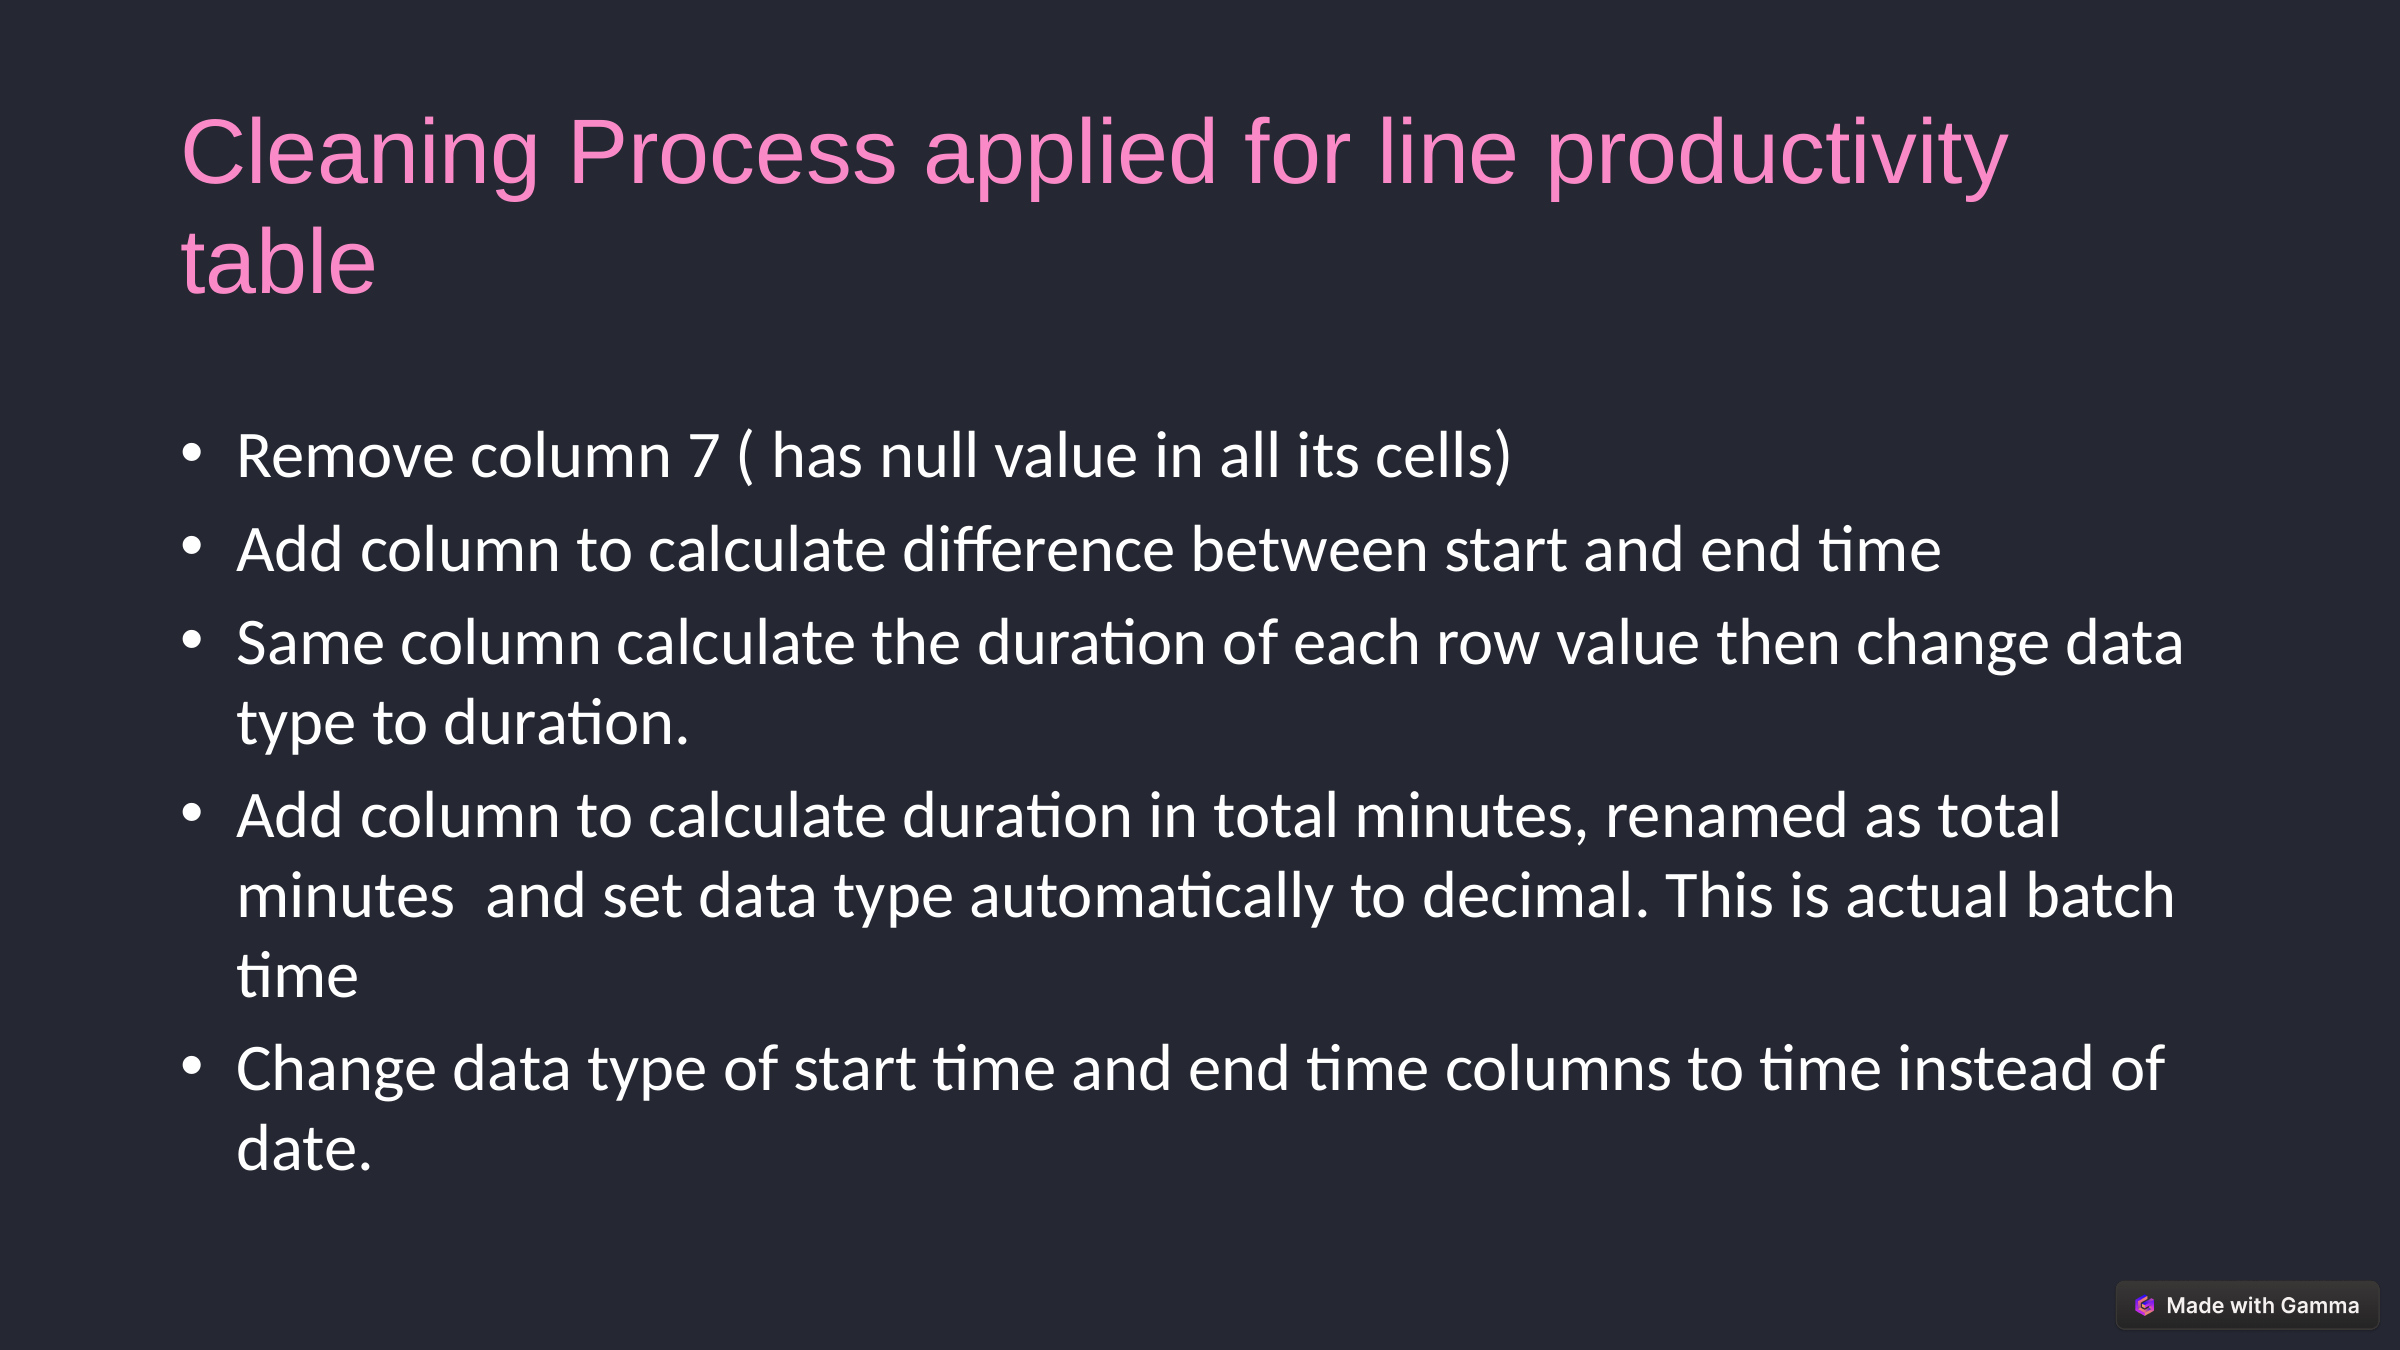

# Cleaning Process applied for line productivity table
Remove column 7 ( has null value in all its cells)
Add column to calculate difference between start and end time
Same column calculate the duration of each row value then change data type to duration.
Add column to calculate duration in total minutes, renamed as total minutes  and set data type automatically to decimal. This is actual batch time
Change data type of start time and end time columns to time instead of date.